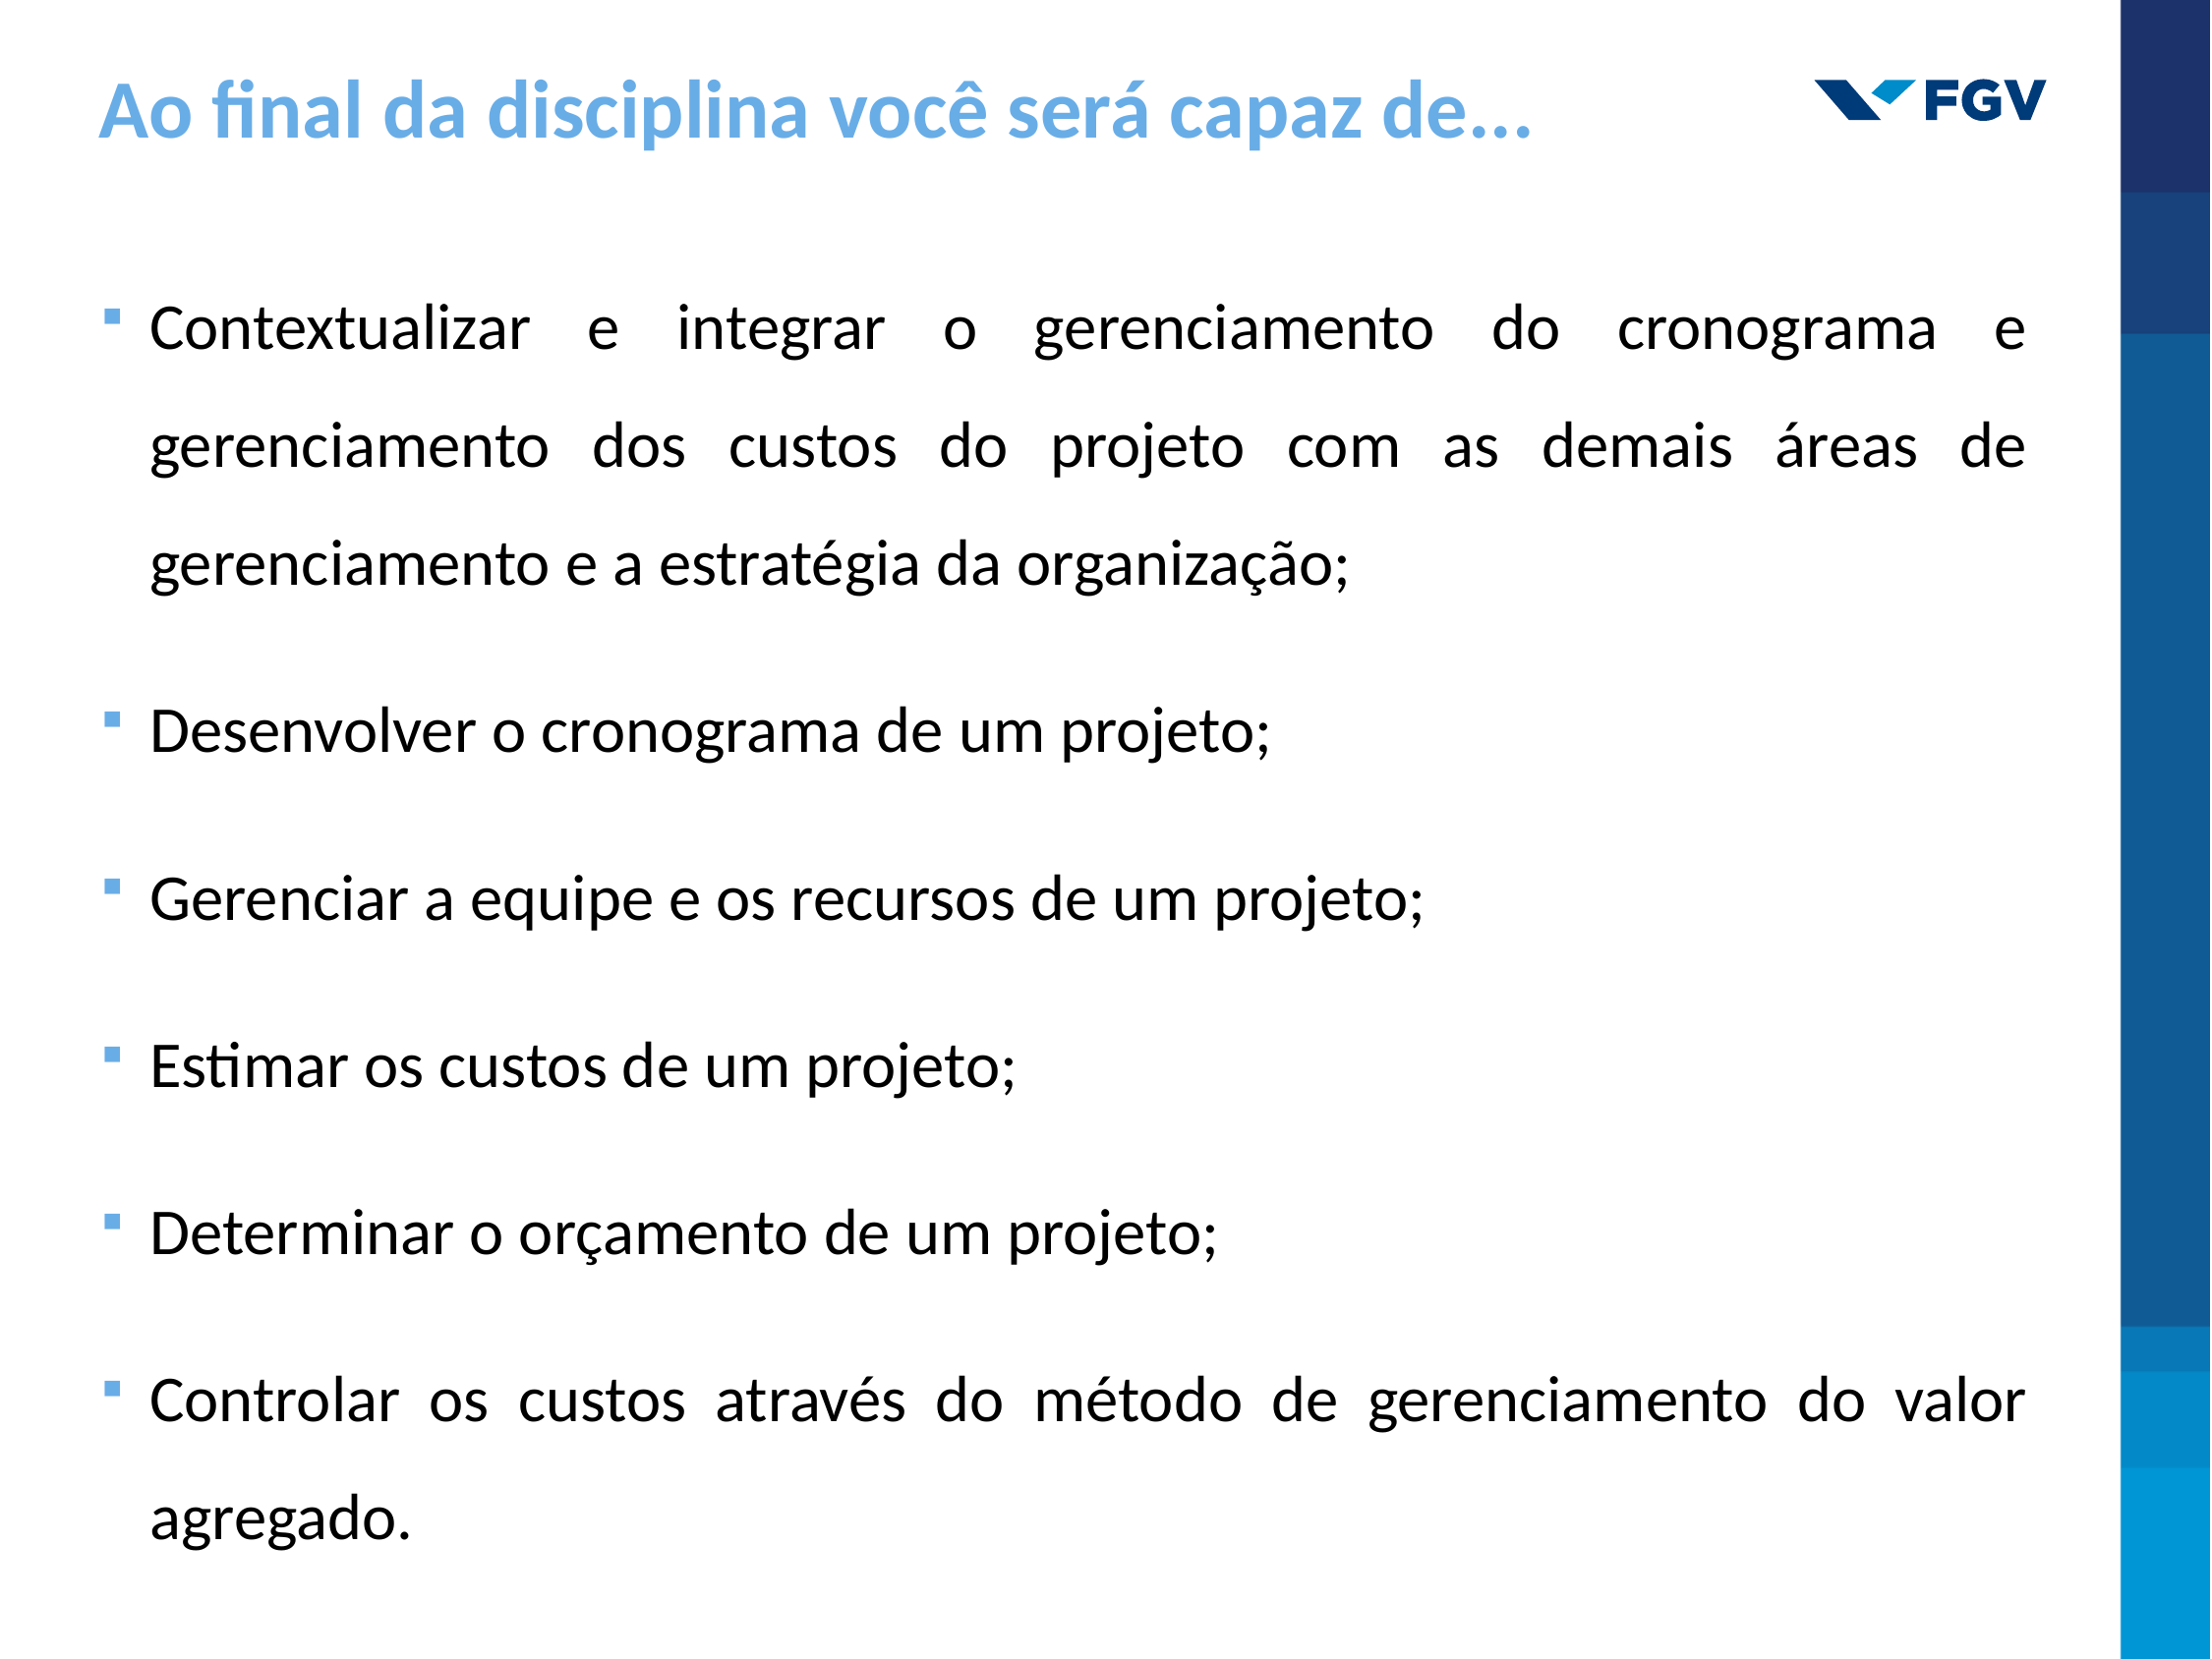

Ao final da disciplina você será capaz de...
Contextualizar e integrar o gerenciamento do cronograma e gerenciamento dos custos do projeto com as demais áreas de gerenciamento e a estratégia da organização;
Desenvolver o cronograma de um projeto;
Gerenciar a equipe e os recursos de um projeto;
Estimar os custos de um projeto;
Determinar o orçamento de um projeto;
Controlar os custos através do método de gerenciamento do valor agregado.